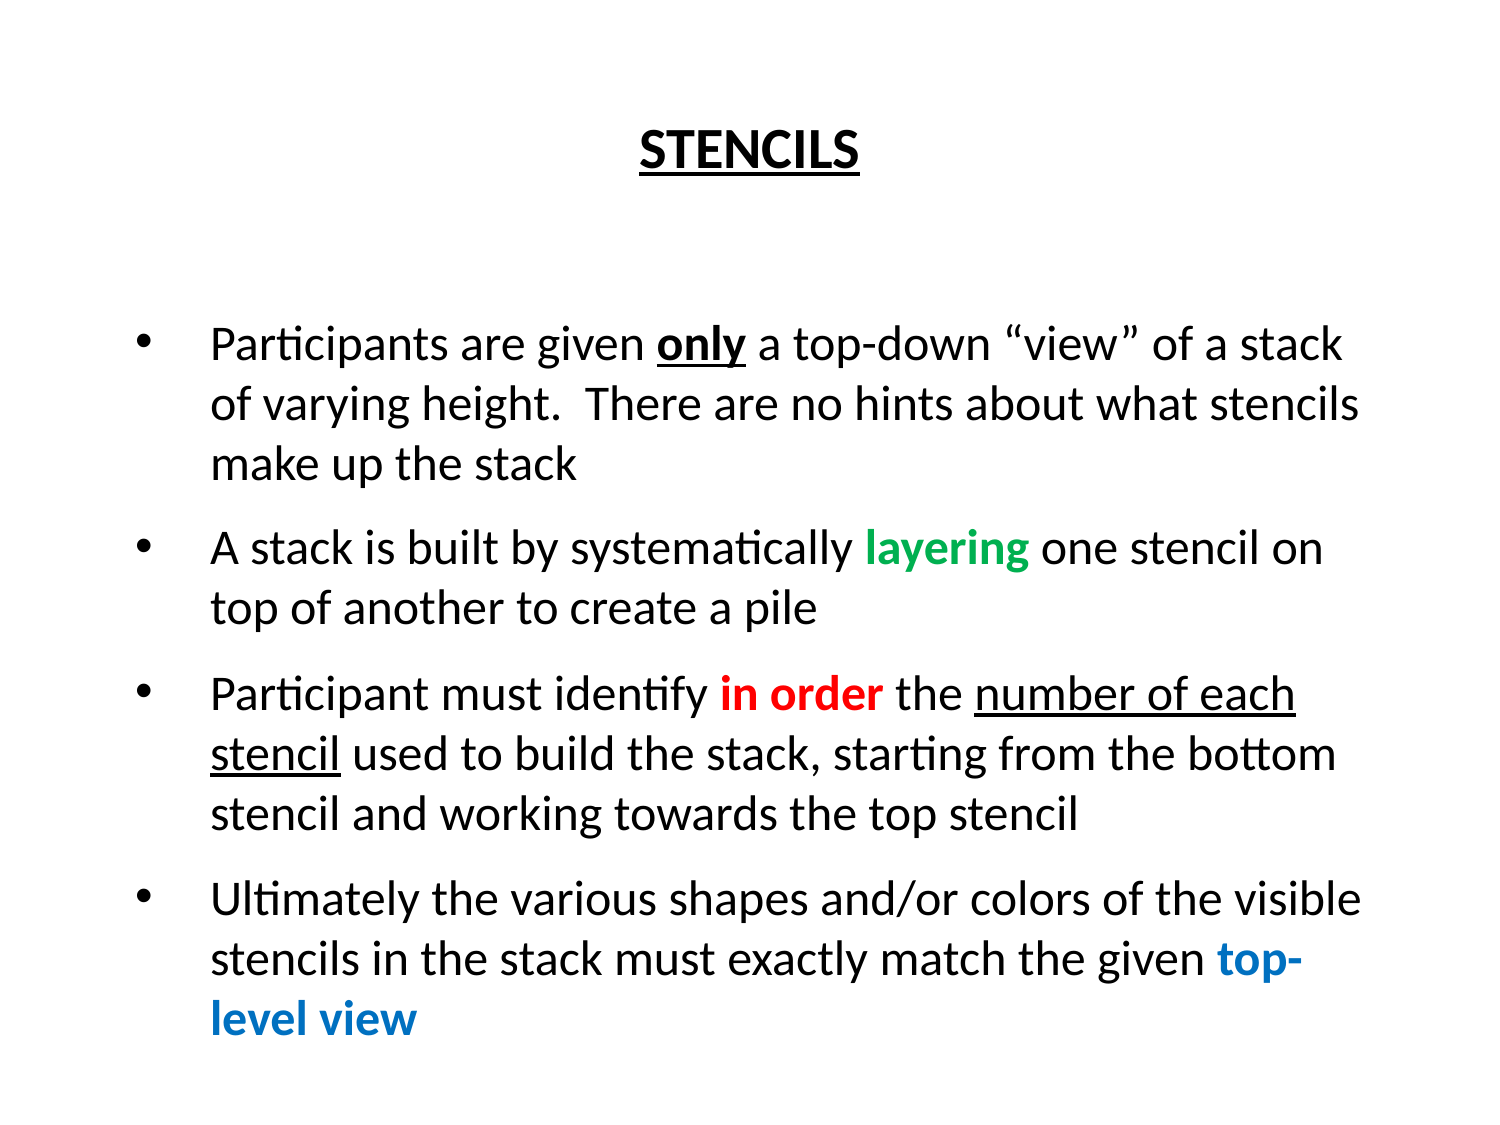

STENCILS
Participants are given only a top-down “view” of a stack of varying height.  There are no hints about what stencils make up the stack
A stack is built by systematically layering one stencil on top of another to create a pile
Participant must identify in order the number of each stencil used to build the stack, starting from the bottom stencil and working towards the top stencil
Ultimately the various shapes and/or colors of the visible stencils in the stack must exactly match the given top-level view